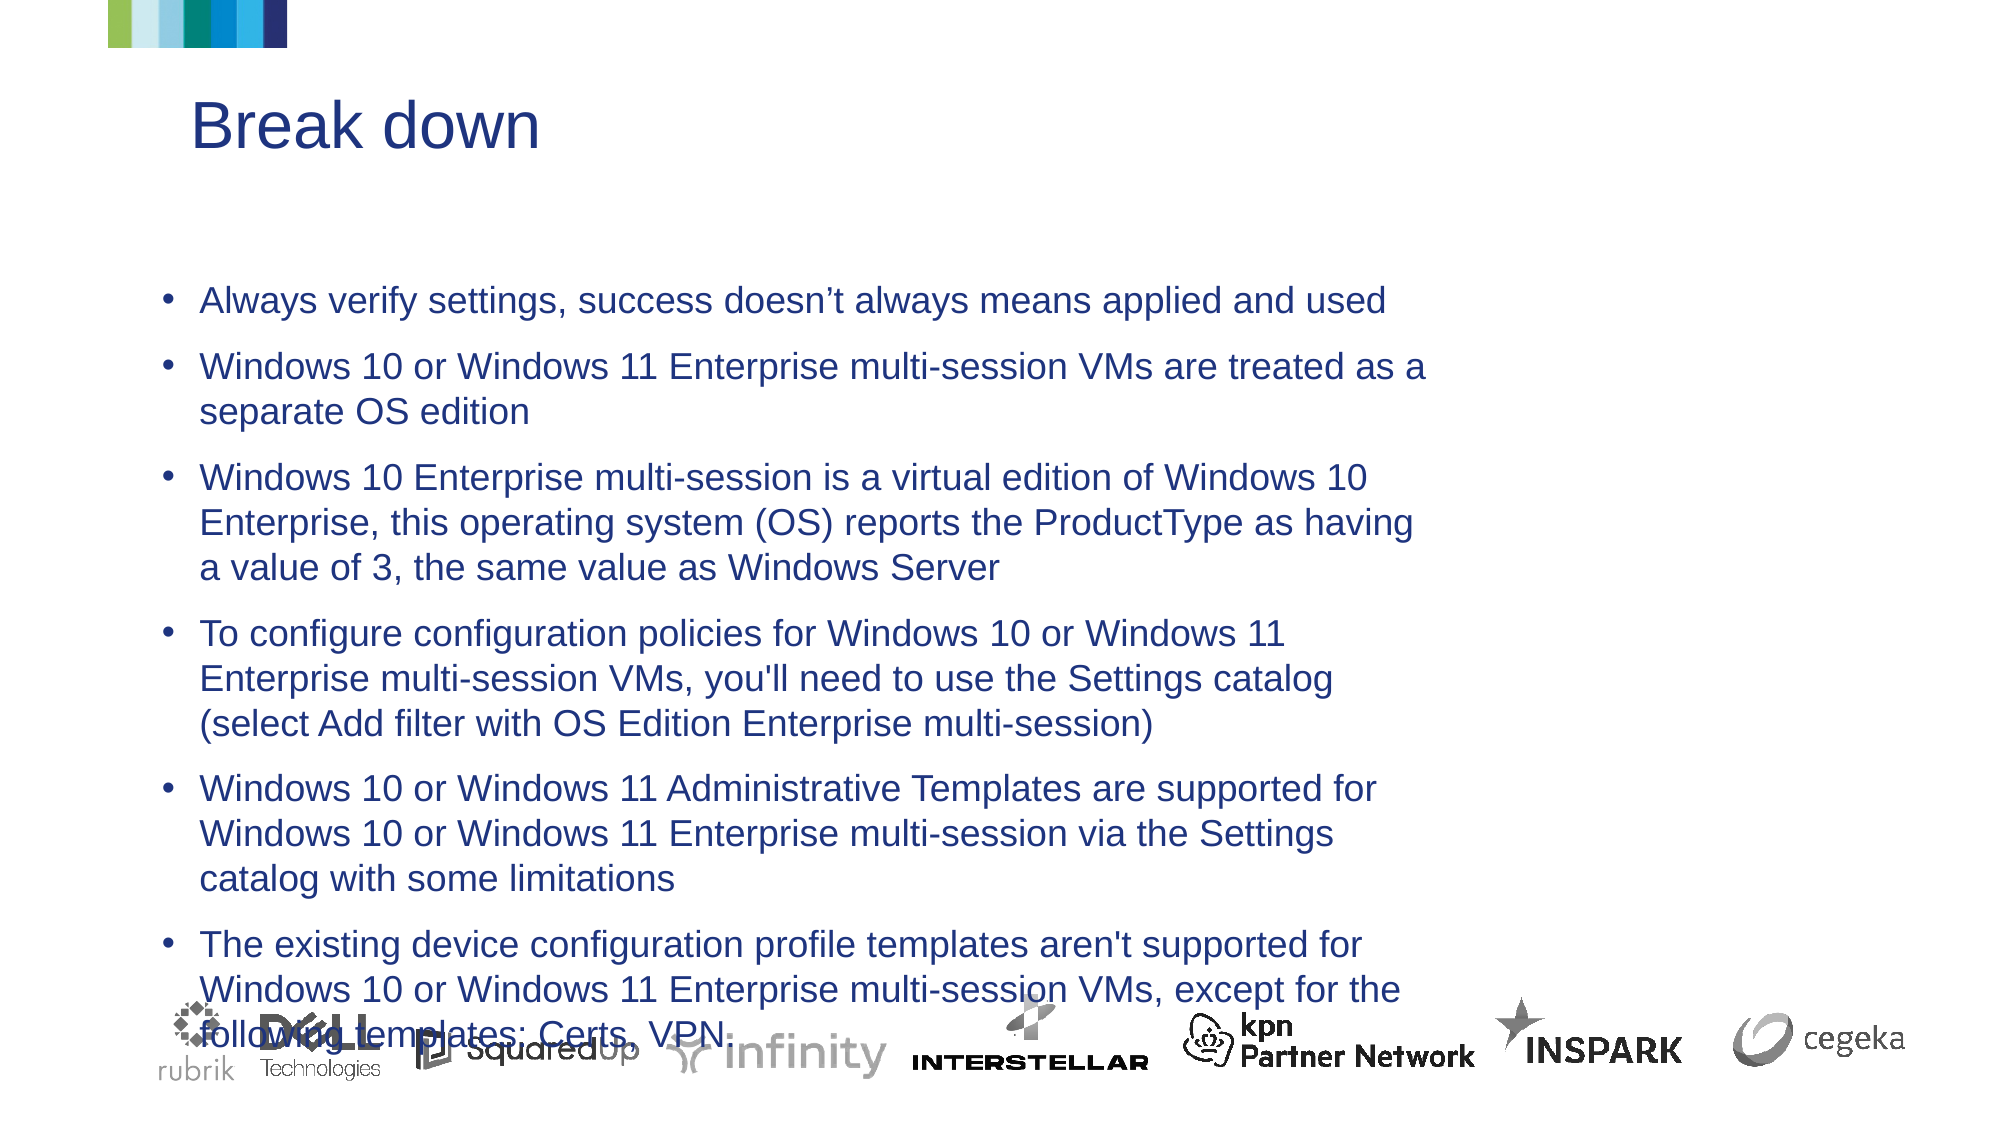

Break down

Always verify settings, success doesn’t always means applied and used
Windows 10 or Windows 11 Enterprise multi-session VMs are treated as a separate OS edition
Windows 10 Enterprise multi-session is a virtual edition of Windows 10 Enterprise, this operating system (OS) reports the ProductType as having a value of 3, the same value as Windows Server
To configure configuration policies for Windows 10 or Windows 11 Enterprise multi-session VMs, you'll need to use the Settings catalog (select Add filter with OS Edition Enterprise multi-session)
Windows 10 or Windows 11 Administrative Templates are supported for Windows 10 or Windows 11 Enterprise multi-session via the Settings catalog with some limitations
The existing device configuration profile templates aren't supported for Windows 10 or Windows 11 Enterprise multi-session VMs, except for the following templates: Certs, VPN.